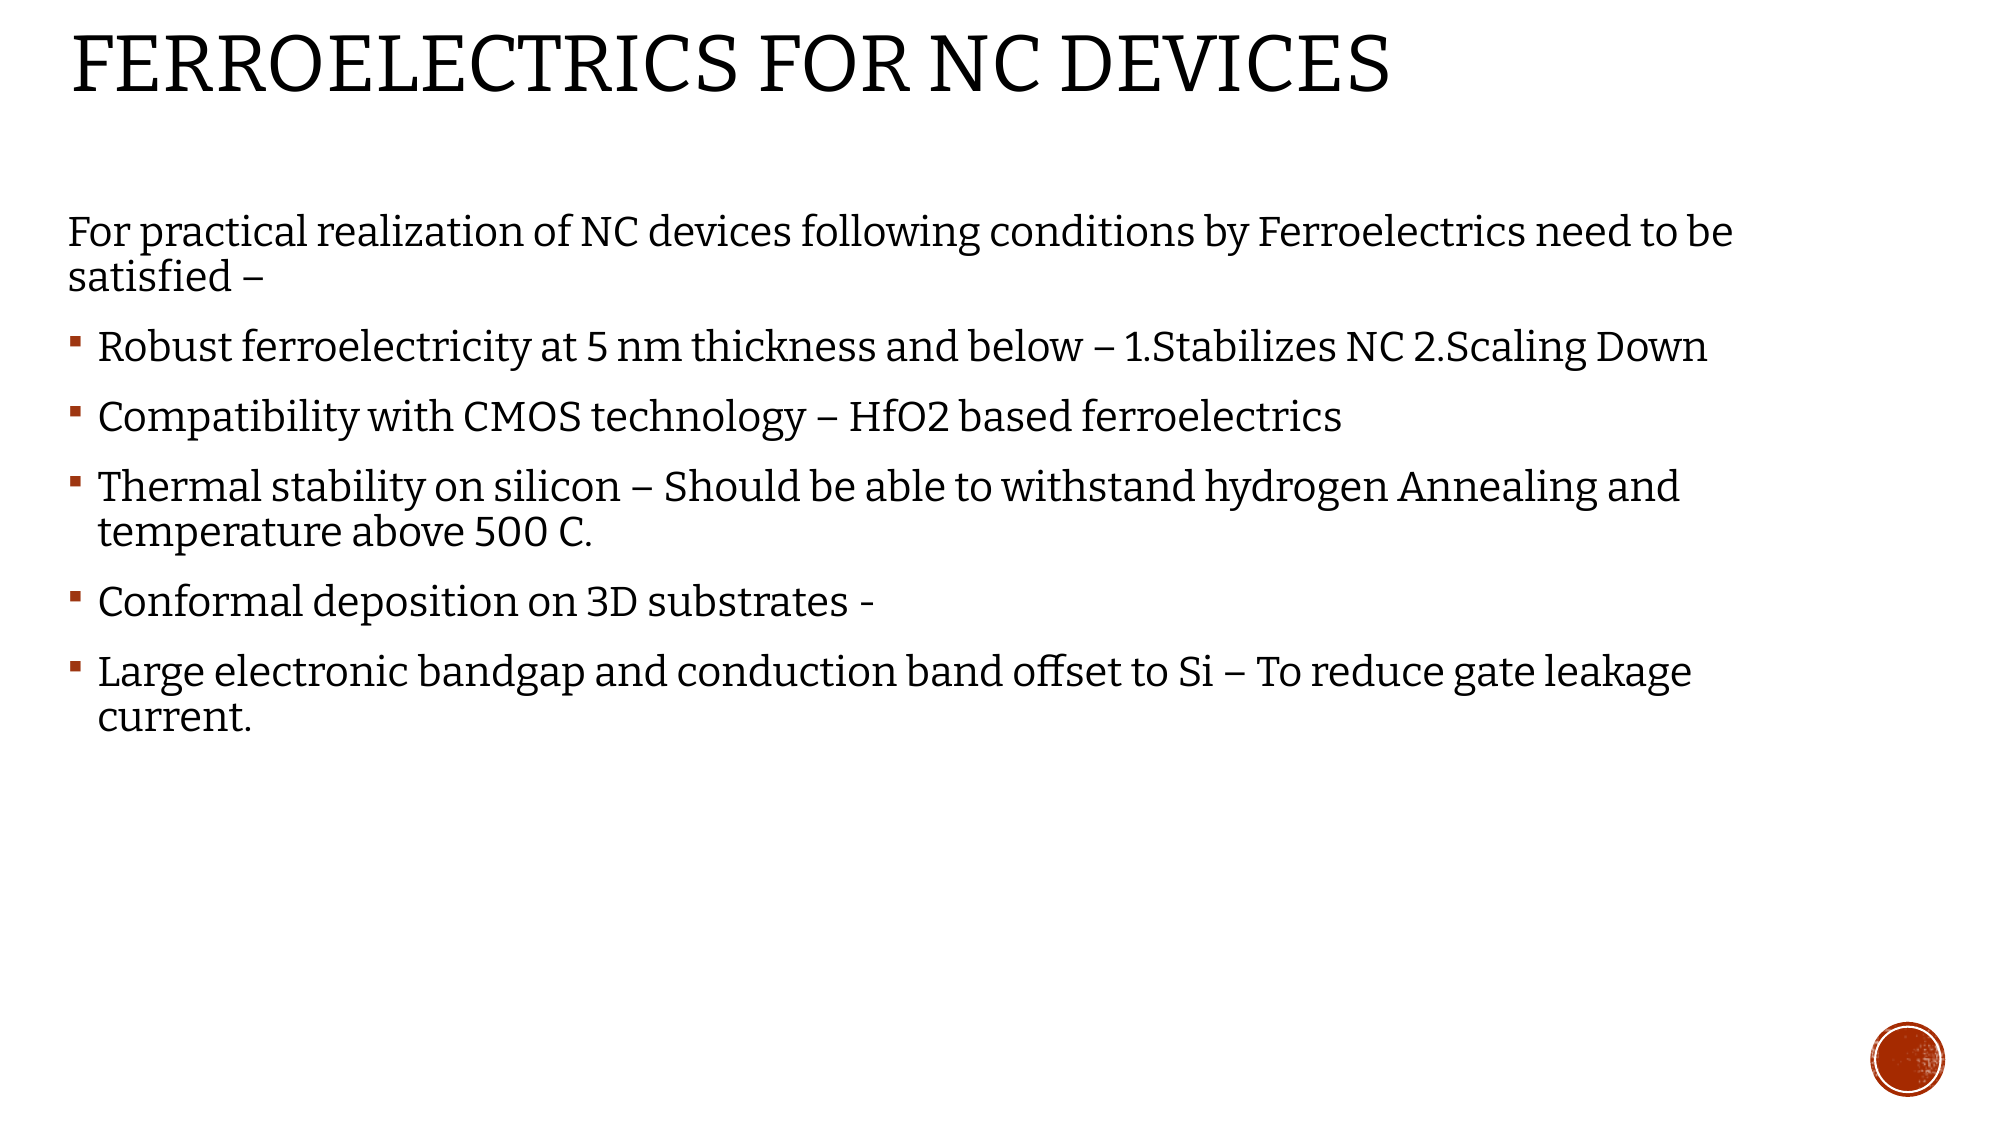

# Ferroelectrics For NC Devices
For practical realization of NC devices following conditions by Ferroelectrics need to be satisfied –
Robust ferroelectricity at 5 nm thickness and below – 1.Stabilizes NC 2.Scaling Down
Compatibility with CMOS technology – HfO2 based ferroelectrics
Thermal stability on silicon – Should be able to withstand hydrogen Annealing and temperature above 500 C.
Conformal deposition on 3D substrates -
Large electronic bandgap and conduction band offset to Si – To reduce gate leakage current.